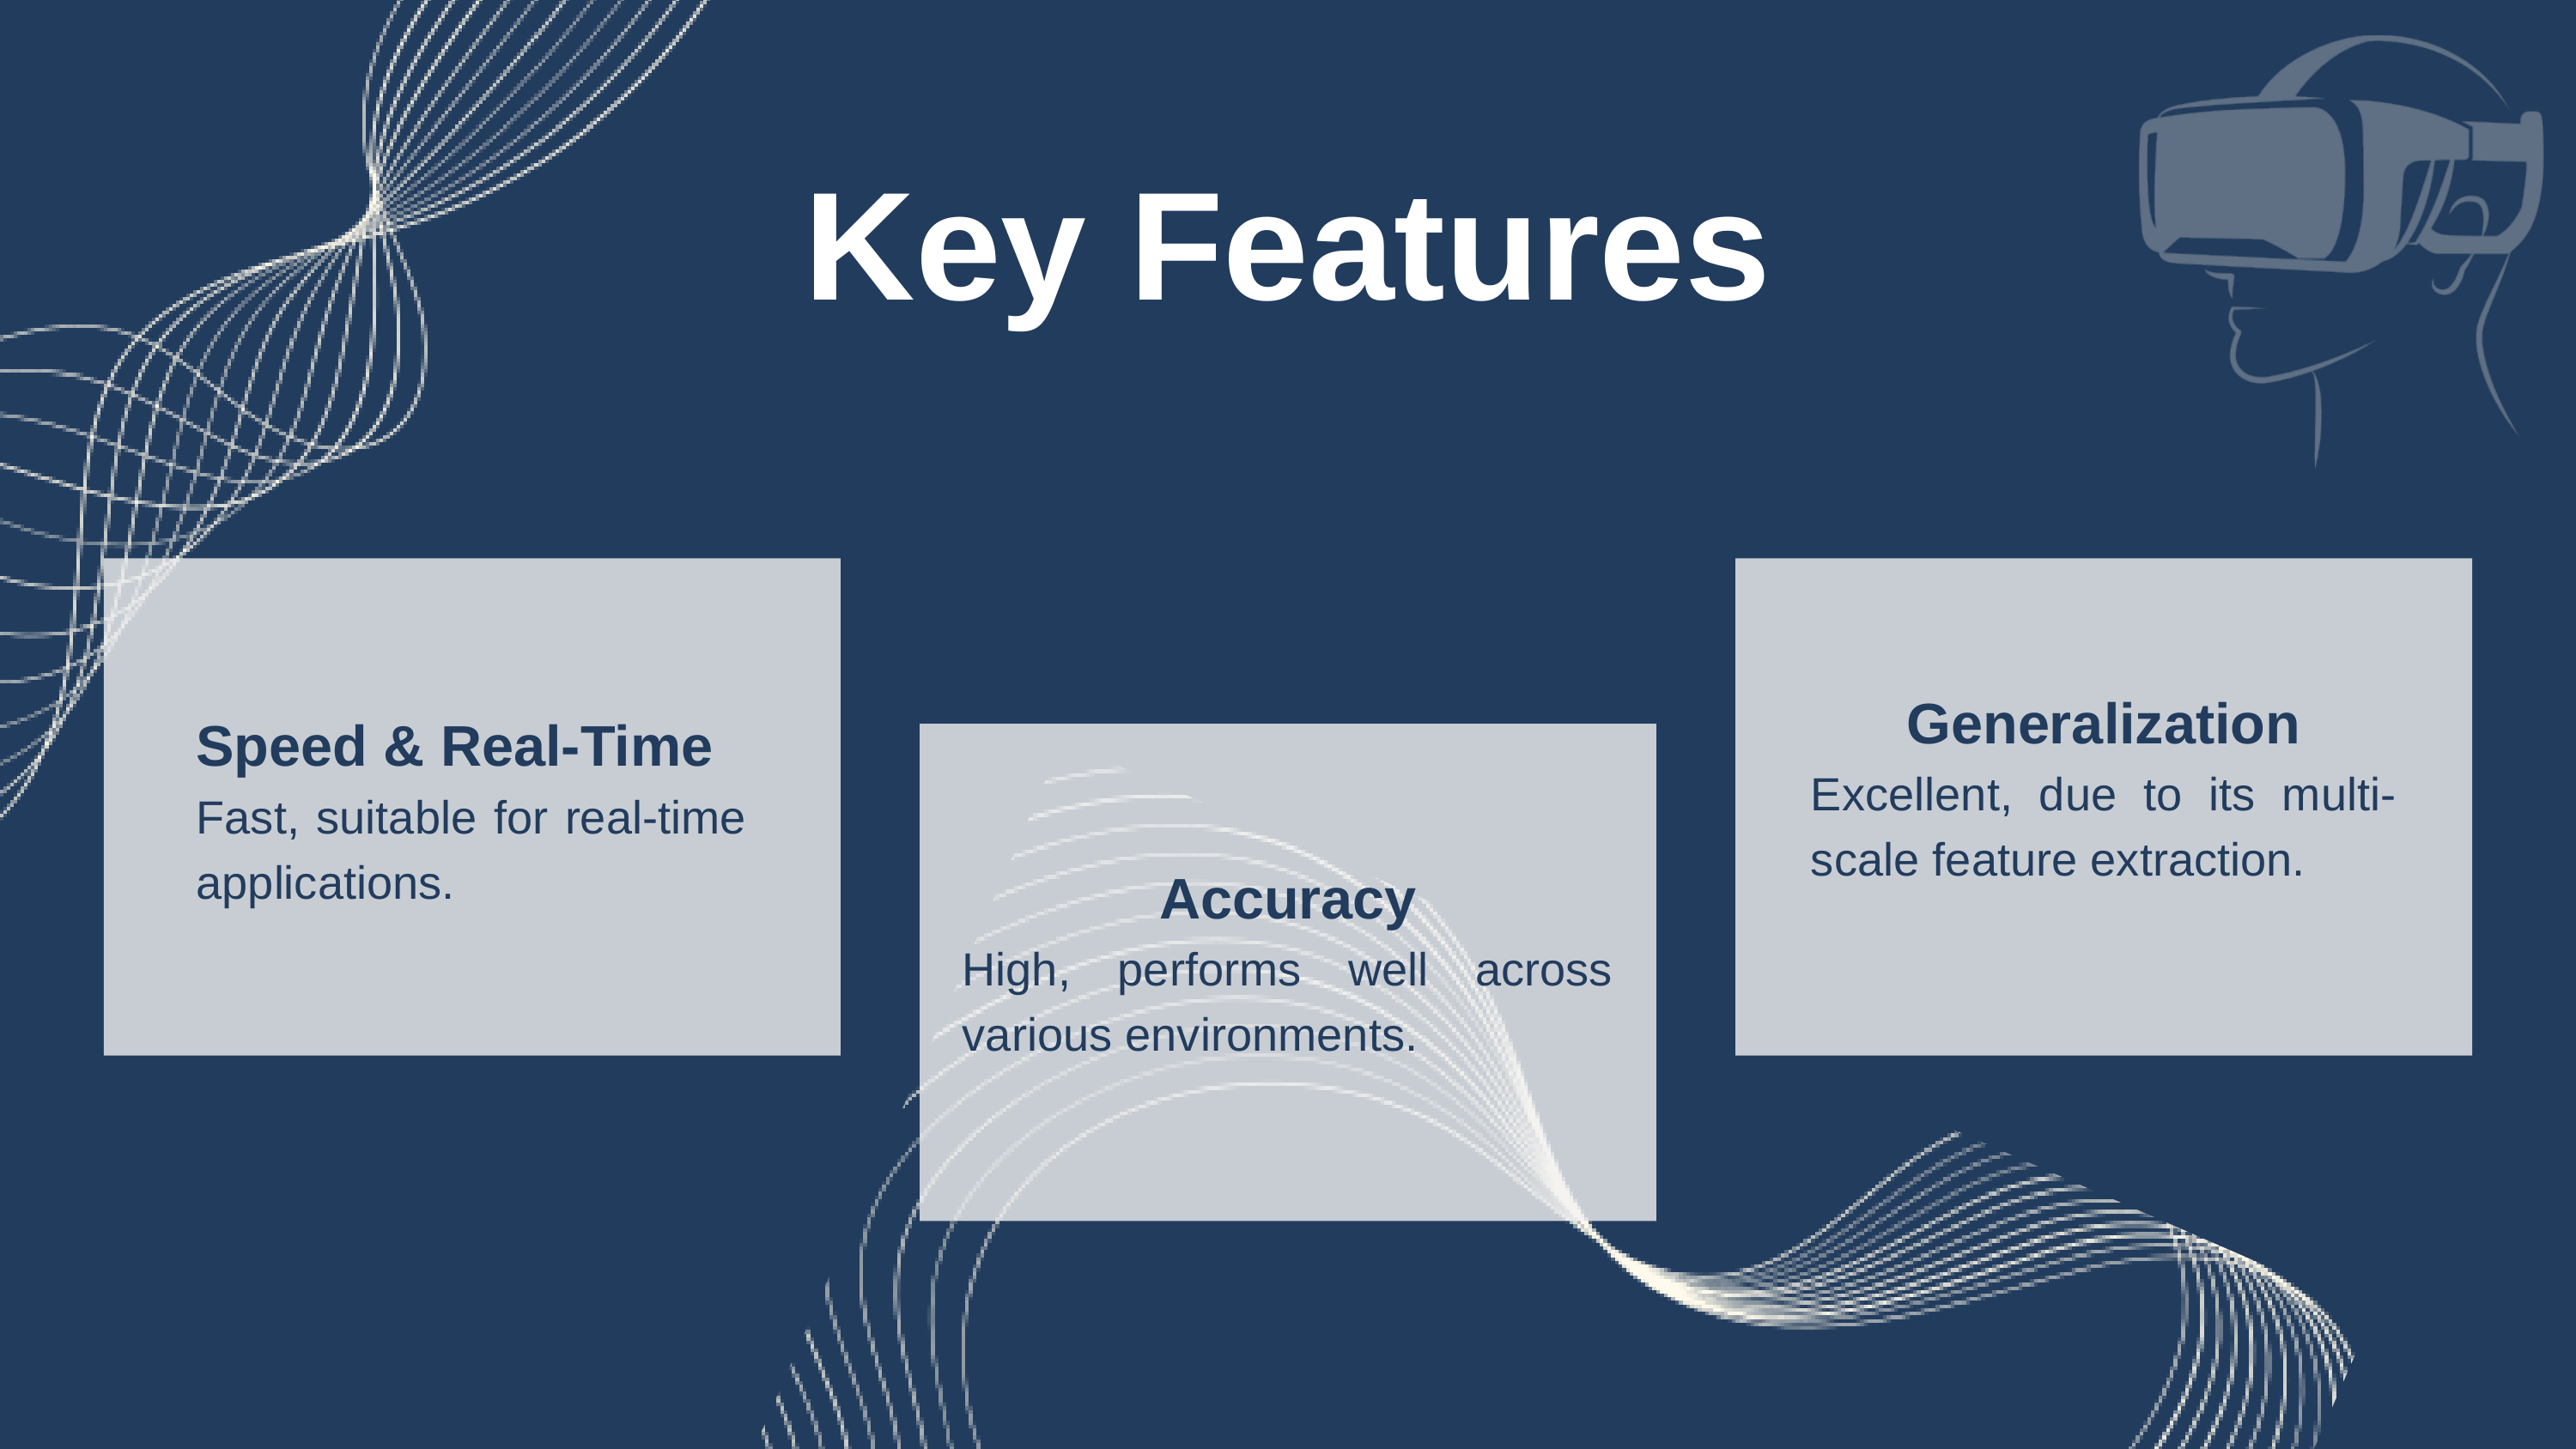

Key Features

Generalization
Excellent, due to its multi-scale feature extraction.

Speed & Real-Time
Fast, suitable for real-time applications.

Accuracy
High, performs well across various environments.